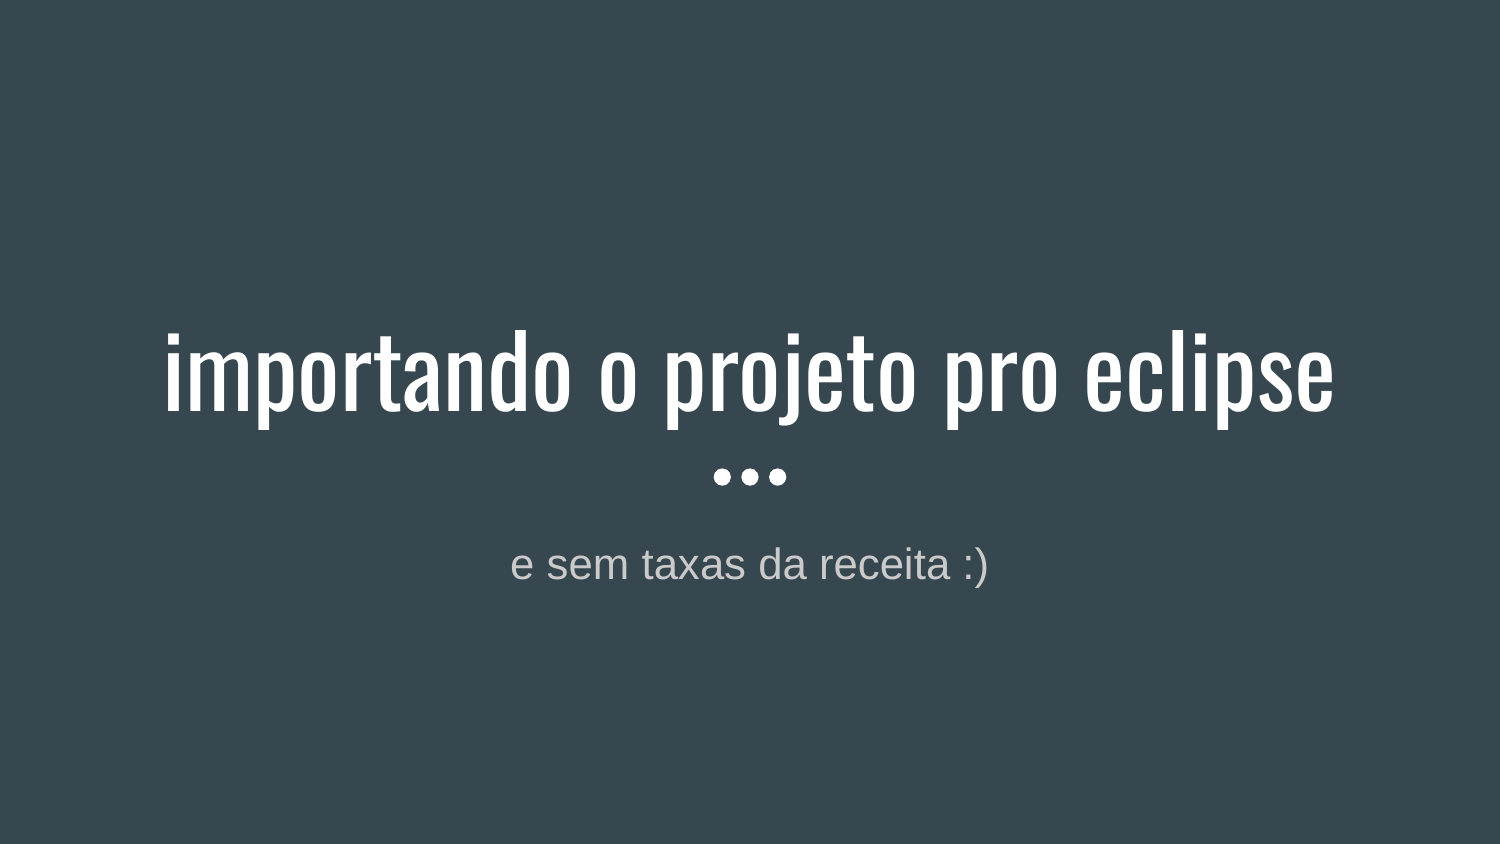

# importando o projeto pro eclipse
e sem taxas da receita :)